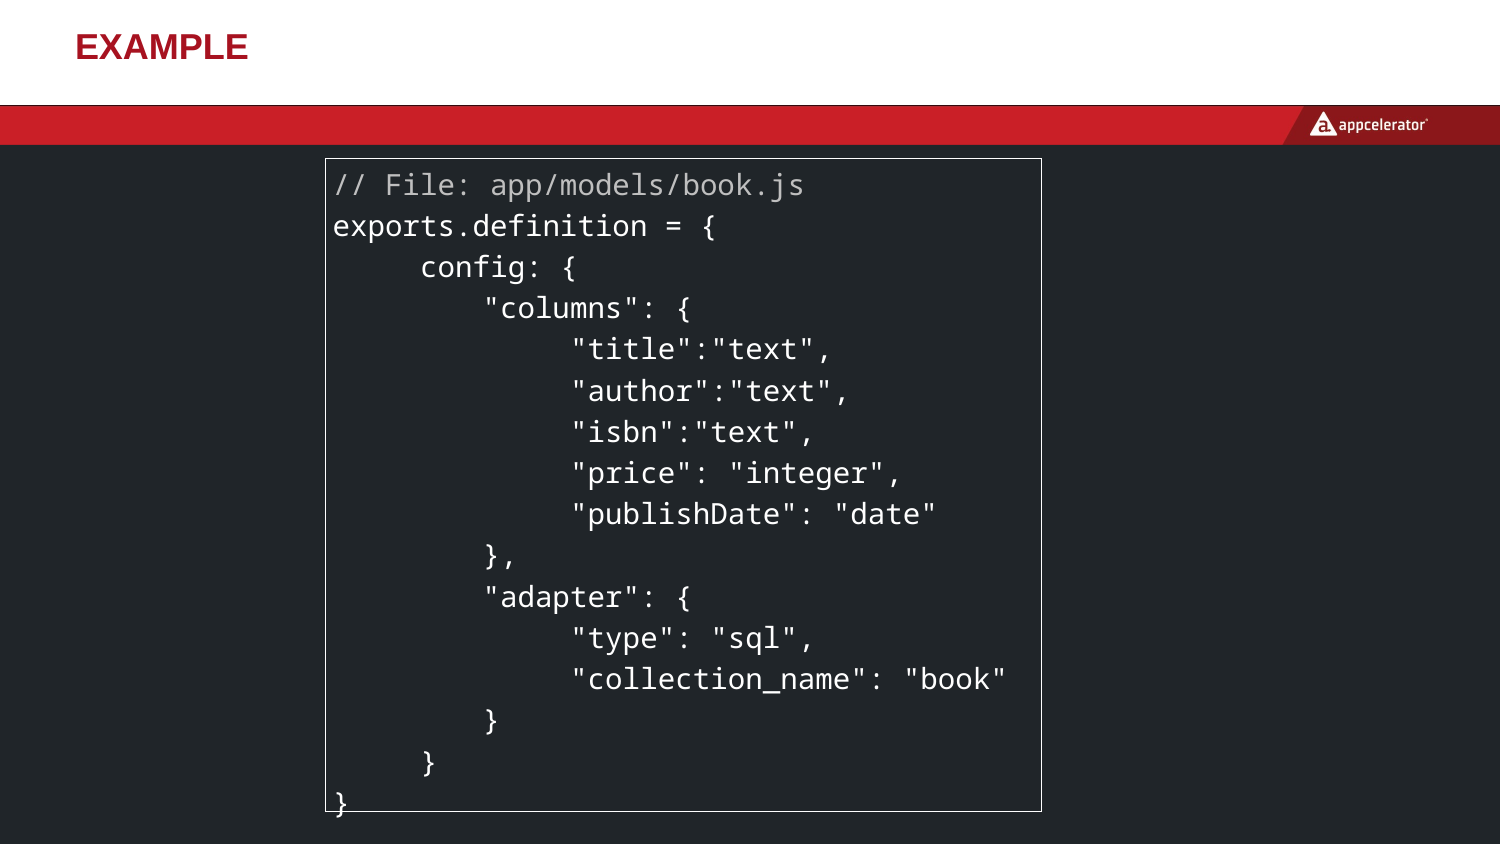

# Example

// File: app/models/book.js
exports.definition = {
     config: {
	"columns": {
	     "title":"text",
	     "author":"text",
	     "isbn":"text",
	     "price": "integer",
	     "publishDate": "date"
	},
    	"adapter": {
	     "type": "sql",
	     "collection_name": "book"
     	}
     }
}